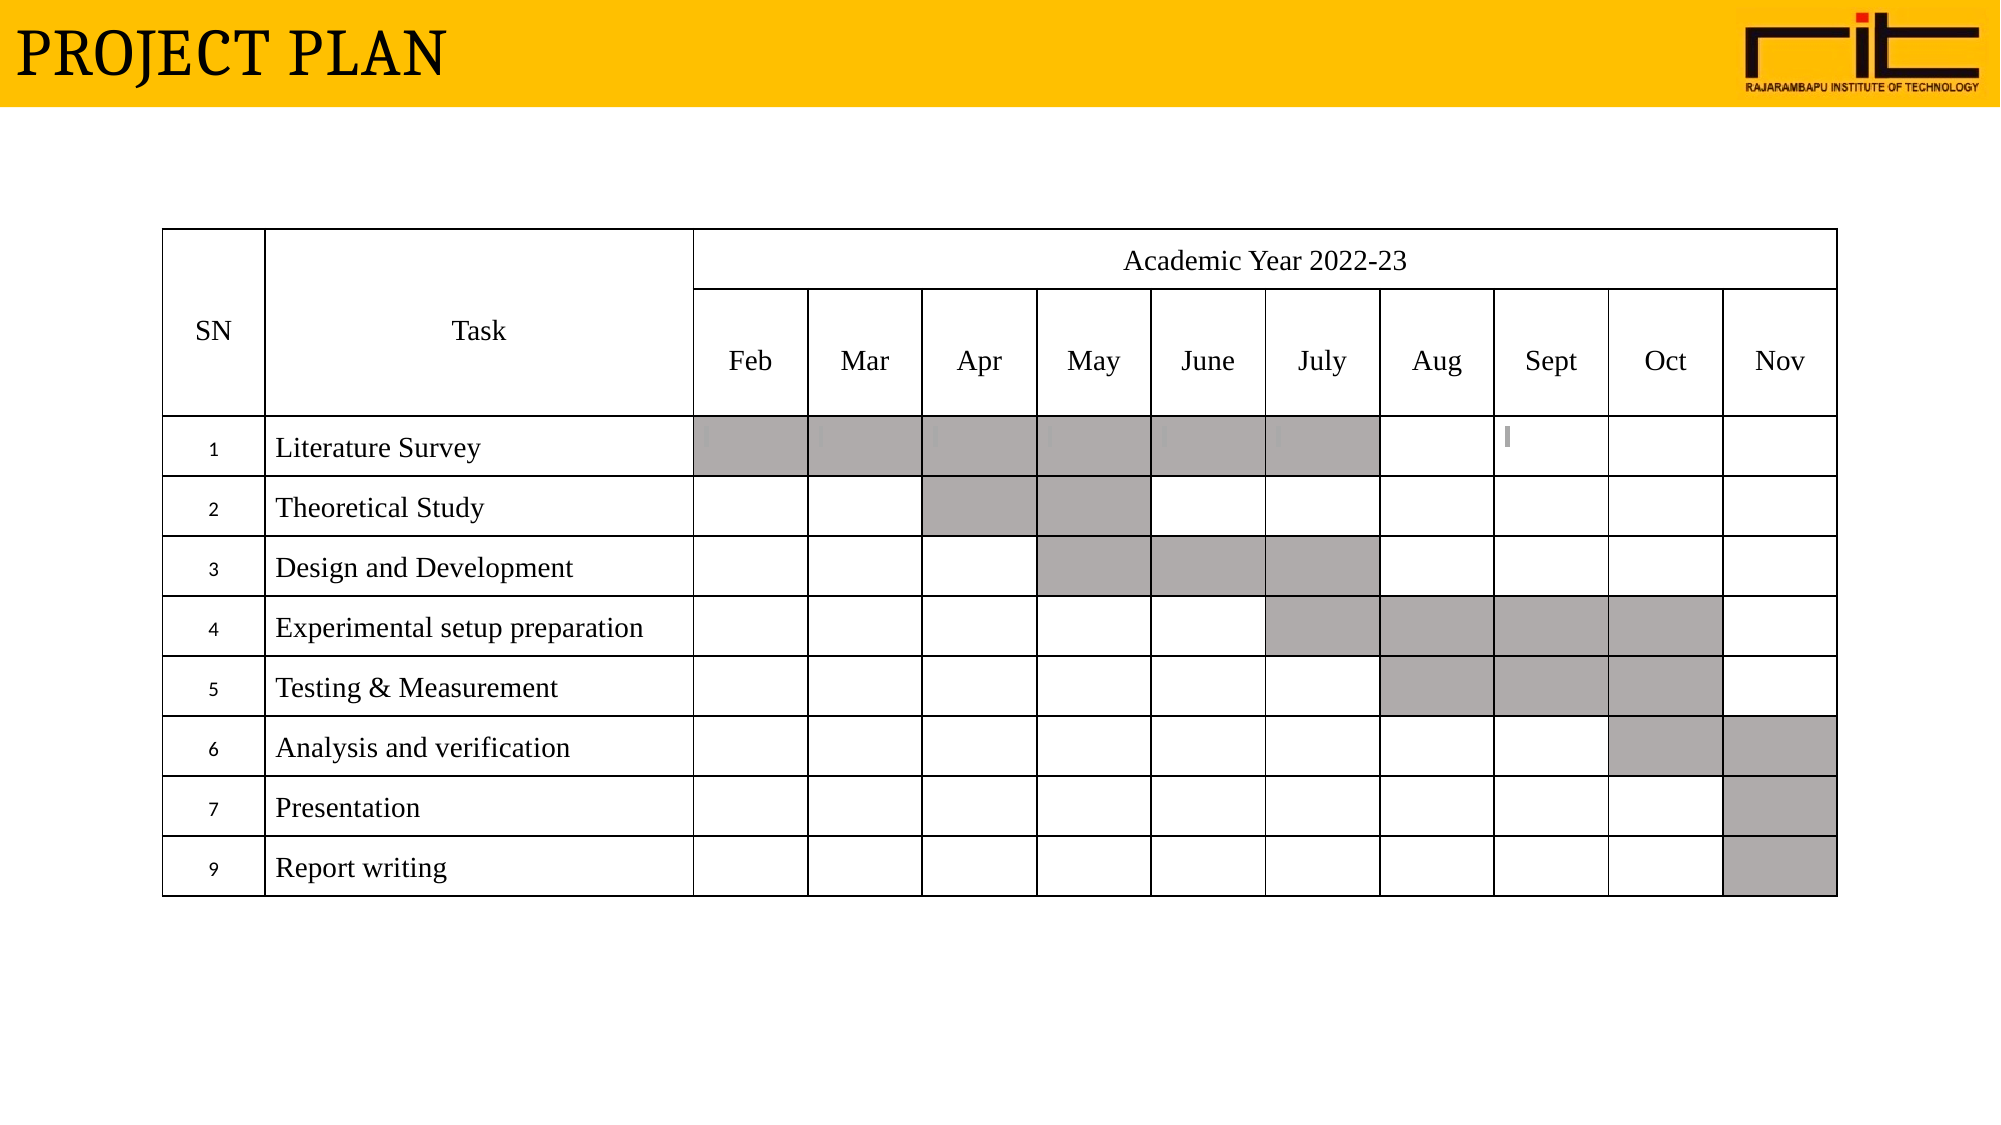

# PROJECT PLAN
| SN | Task | Academic Year 2022-23 |  |  |  |  |  |  |  |  |  |
| --- | --- | --- | --- | --- | --- | --- | --- | --- | --- | --- | --- |
|  |  | Feb | Mar | Apr | May | June | July | Aug | Sept | Oct | Nov |
| 1 | Literature Survey |  |  |  |  |  |  |  |  |  |  |
| 2 | Theoretical Study |  |  |  |  |  |  |  |  |  |  |
| 3 | Design and Development |  |  |  |  |  |  |  |  |  |  |
| 4 | Experimental setup preparation |  |  |  |  |  |  |  |  |  |  |
| 5 | Testing & Measurement |  |  |  |  |  |  |  |  |  |  |
| 6 | Analysis and verification |  |  |  |  |  |  |  |  |  |  |
| 7 | Presentation |  |  |  |  |  |  |  |  |  |  |
| 9 | Report writing |  |  |  |  |  |  |  |  |  |  |